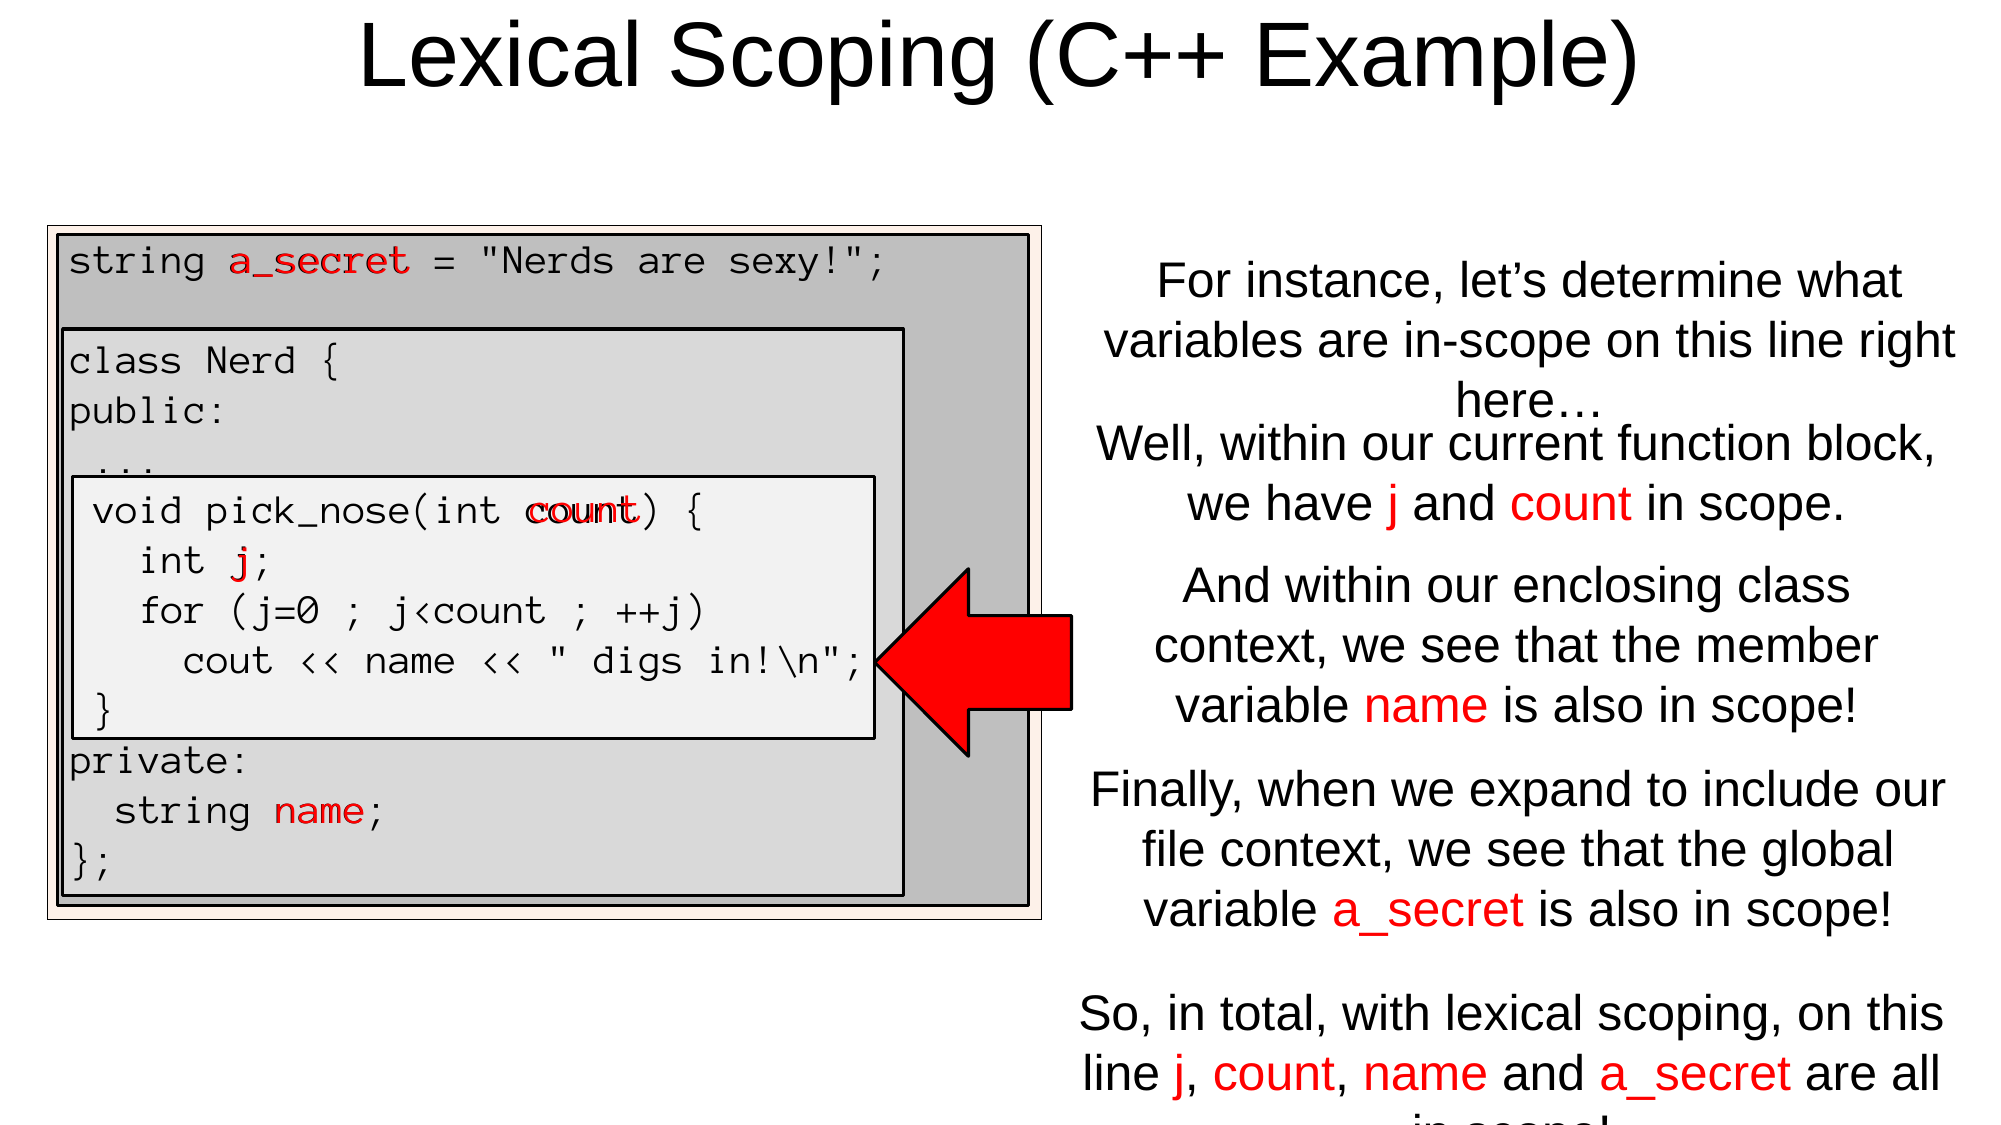

Lexical Scoping (C++ Example)
string a_secret = "Nerds are sexy!";

class Nerd {
public:
 ...
 void pick_nose(int count) {
   int j;
   for (j=0 ; j<count ; ++j)
     cout << name << " digs in!\n";
 }
private:
  string name;
};
a_secret

For instance, let’s determine what variables are in-scope on this line right here…

Well, within our current function block, we have j and count in scope.
count

j
And within our enclosing class context, we see that the member variable name is also in scope!

Finally, when we expand to include our file context, we see that the global variable a_secret is also in scope!
name
So, in total, with lexical scoping, on this line j, count, name and a_secret are all in scope!